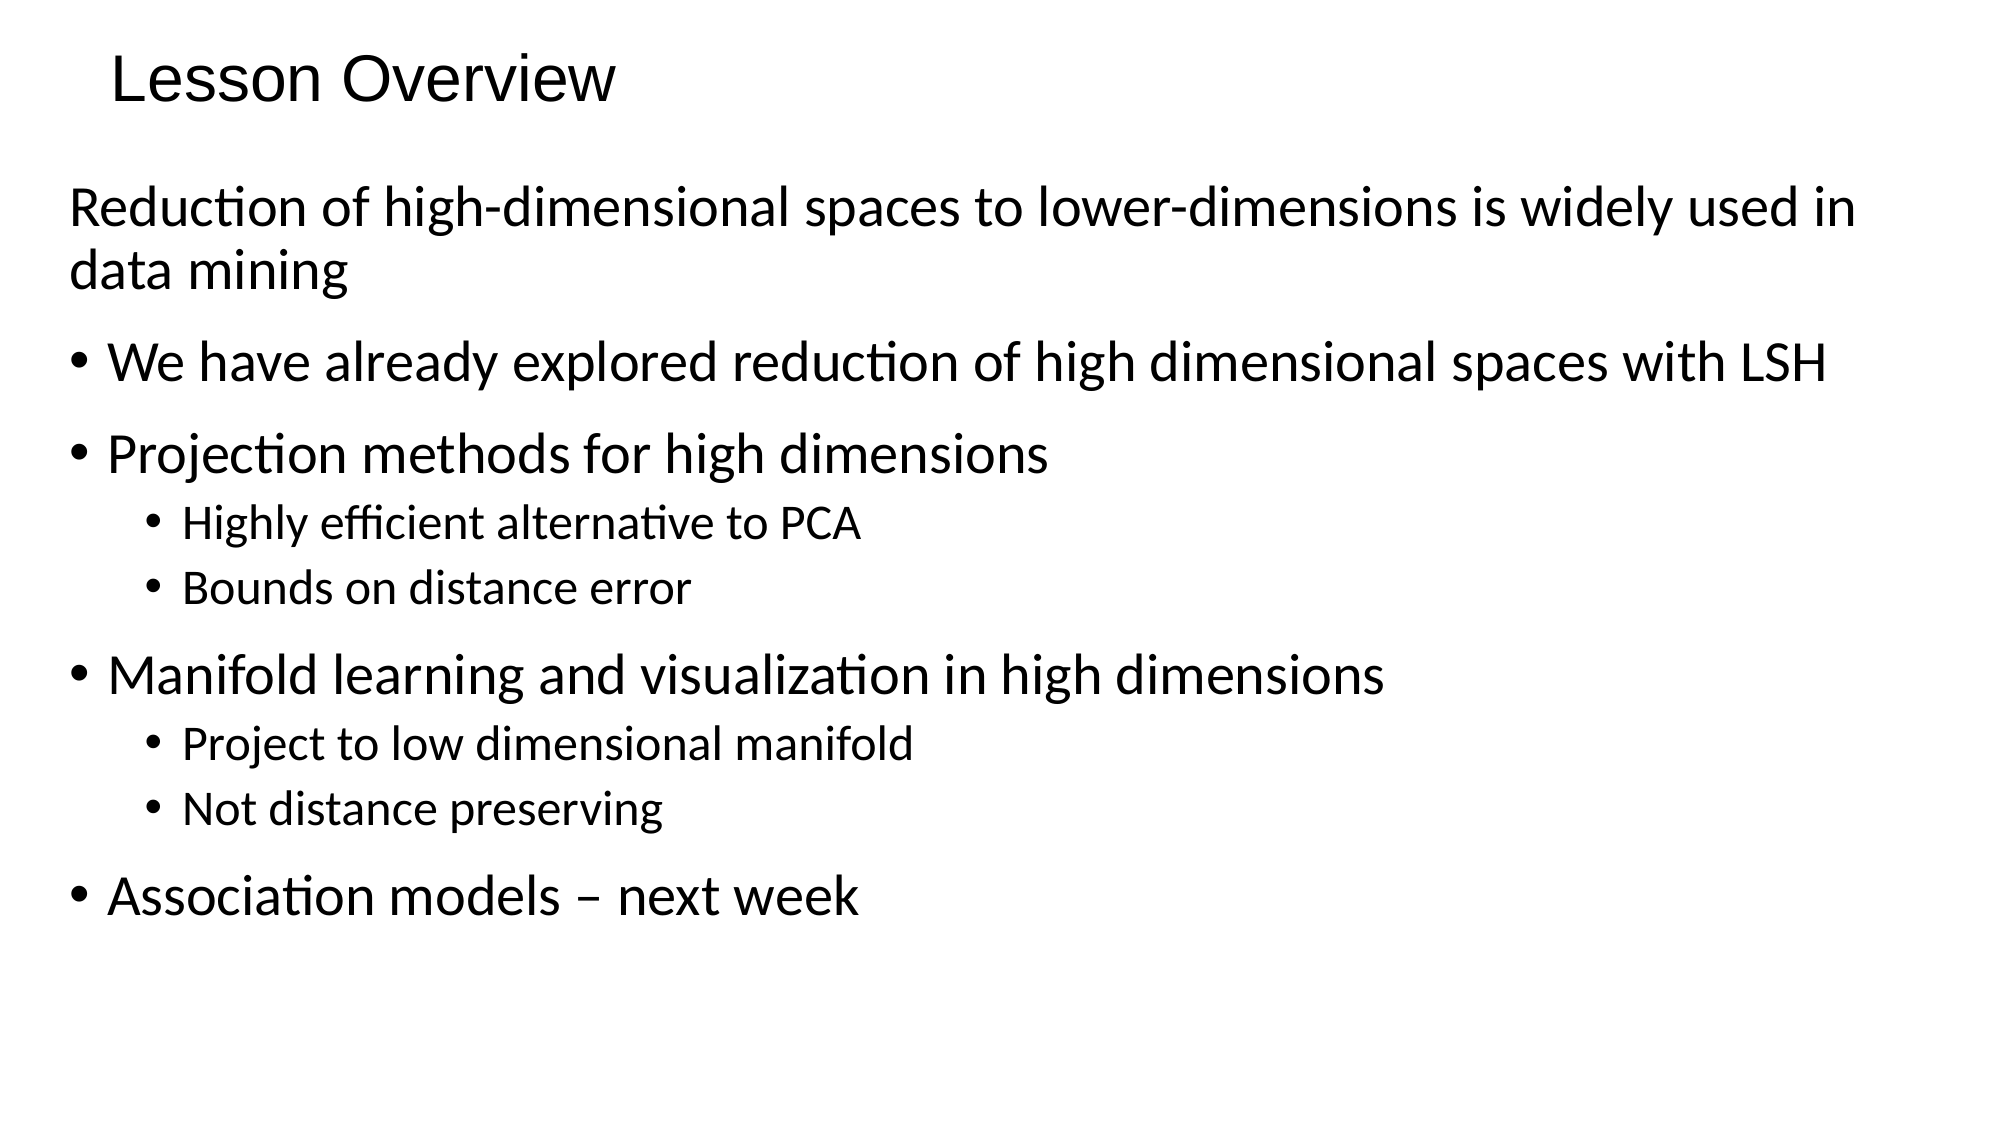

# Lesson Overview
Reduction of high-dimensional spaces to lower-dimensions is widely used in data mining
We have already explored reduction of high dimensional spaces with LSH
Projection methods for high dimensions
Highly efficient alternative to PCA
Bounds on distance error
Manifold learning and visualization in high dimensions
Project to low dimensional manifold
Not distance preserving
Association models – next week